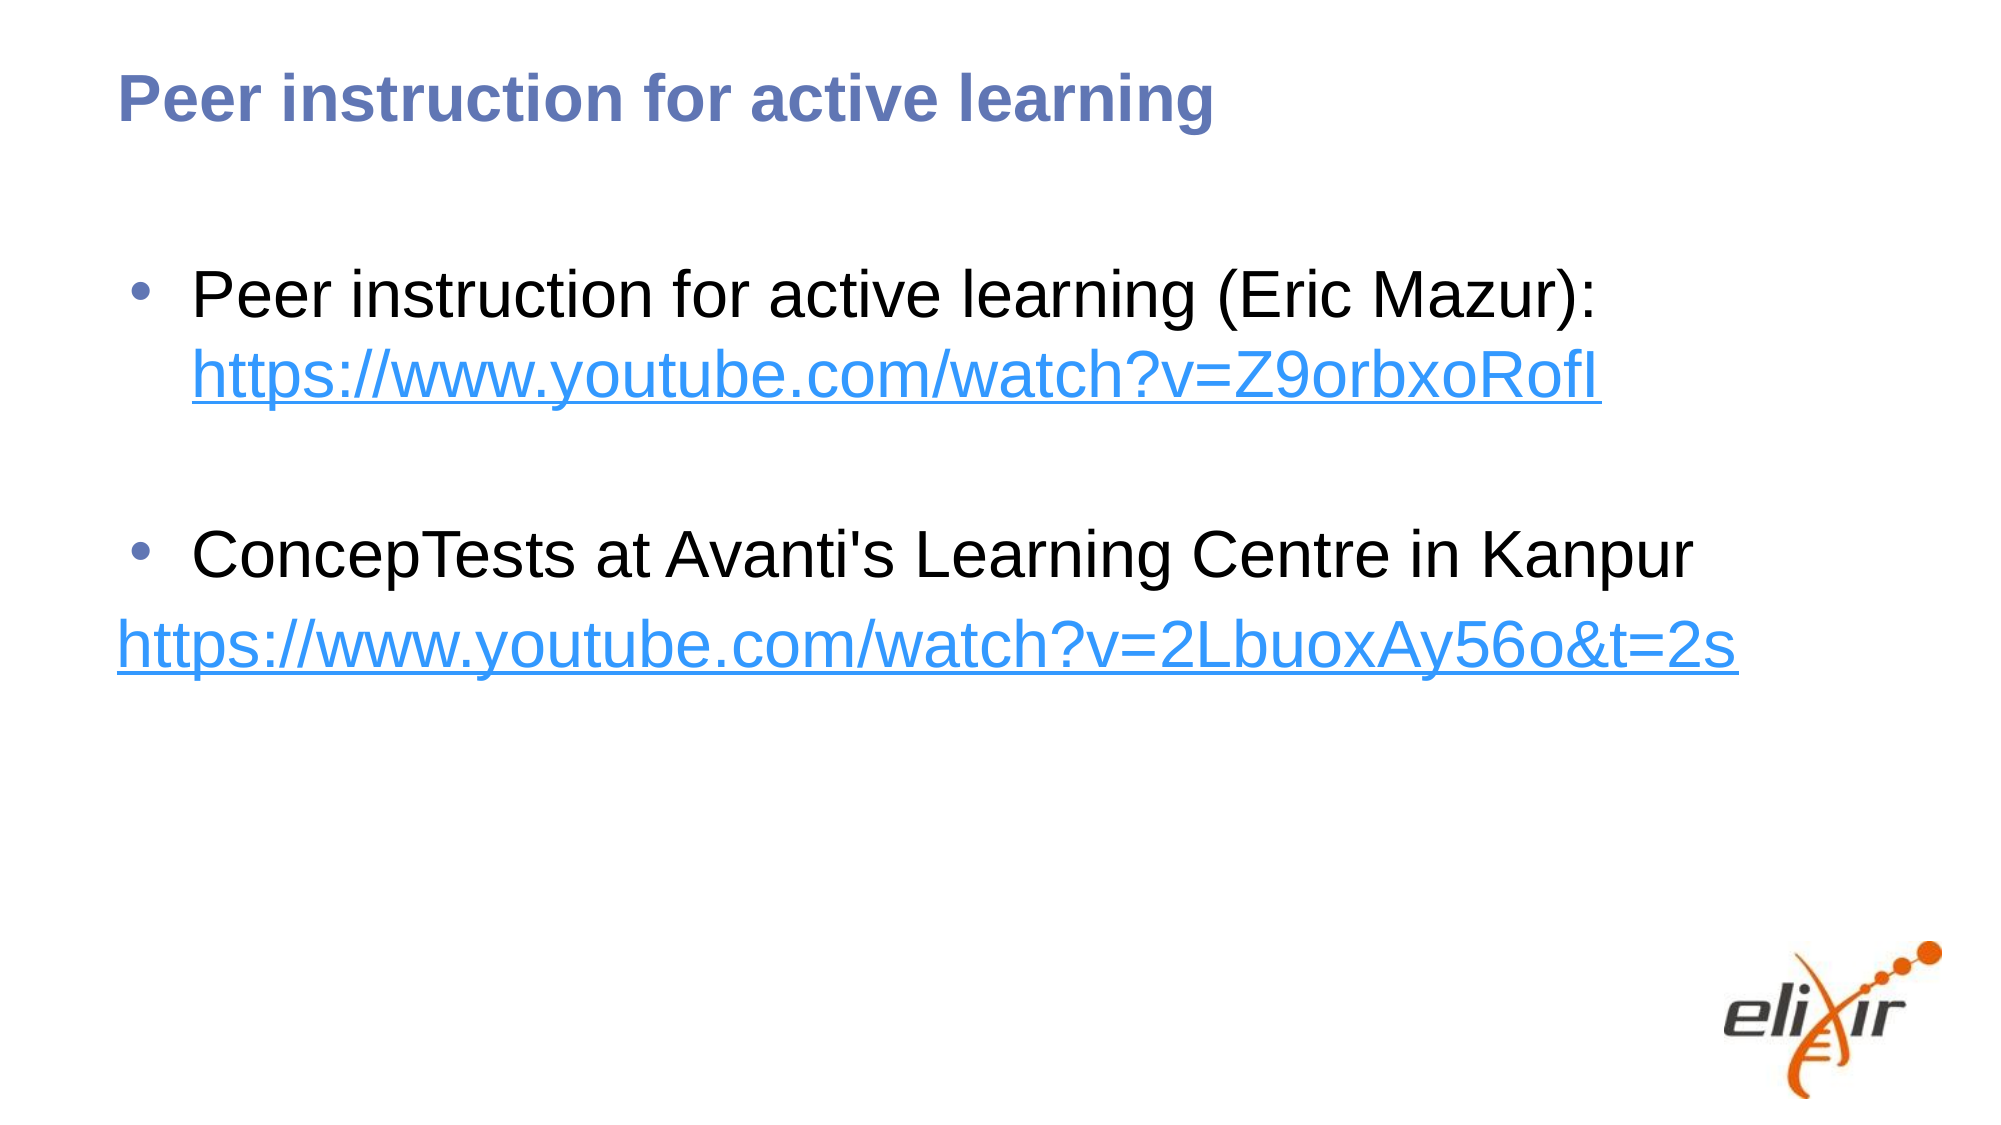

# Peer instruction for active learning
Peer instruction for active learning (Eric Mazur): https://www.youtube.com/watch?v=Z9orbxoRofI

ConcepTests at Avanti's Learning Centre in Kanpur
https://www.youtube.com/watch?v=2LbuoxAy56o&t=2s